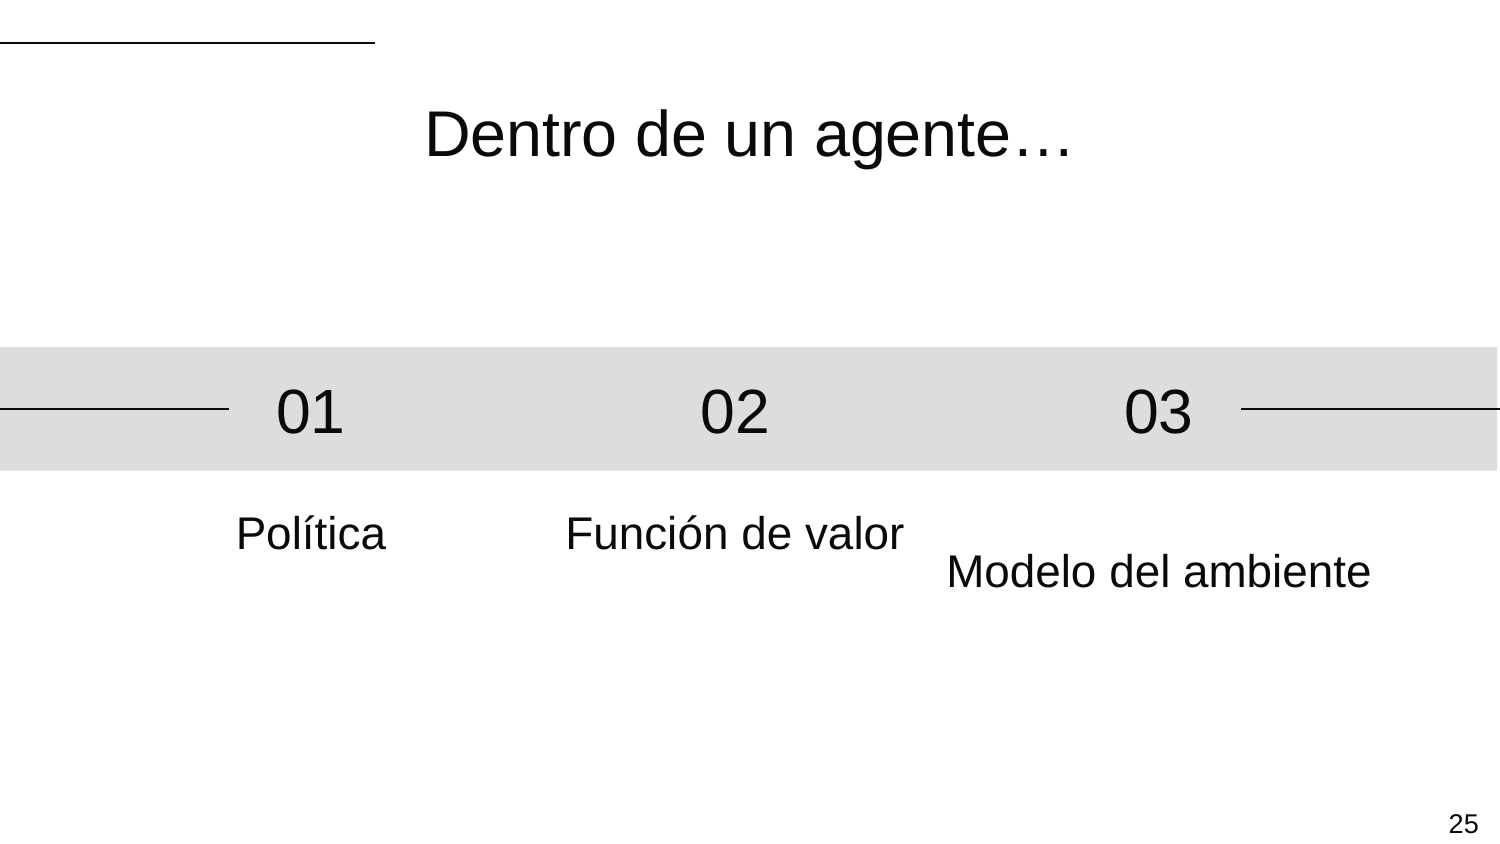

# Dentro de un agente…

01
02
03
Política
Función de valor
Modelo del ambiente
25